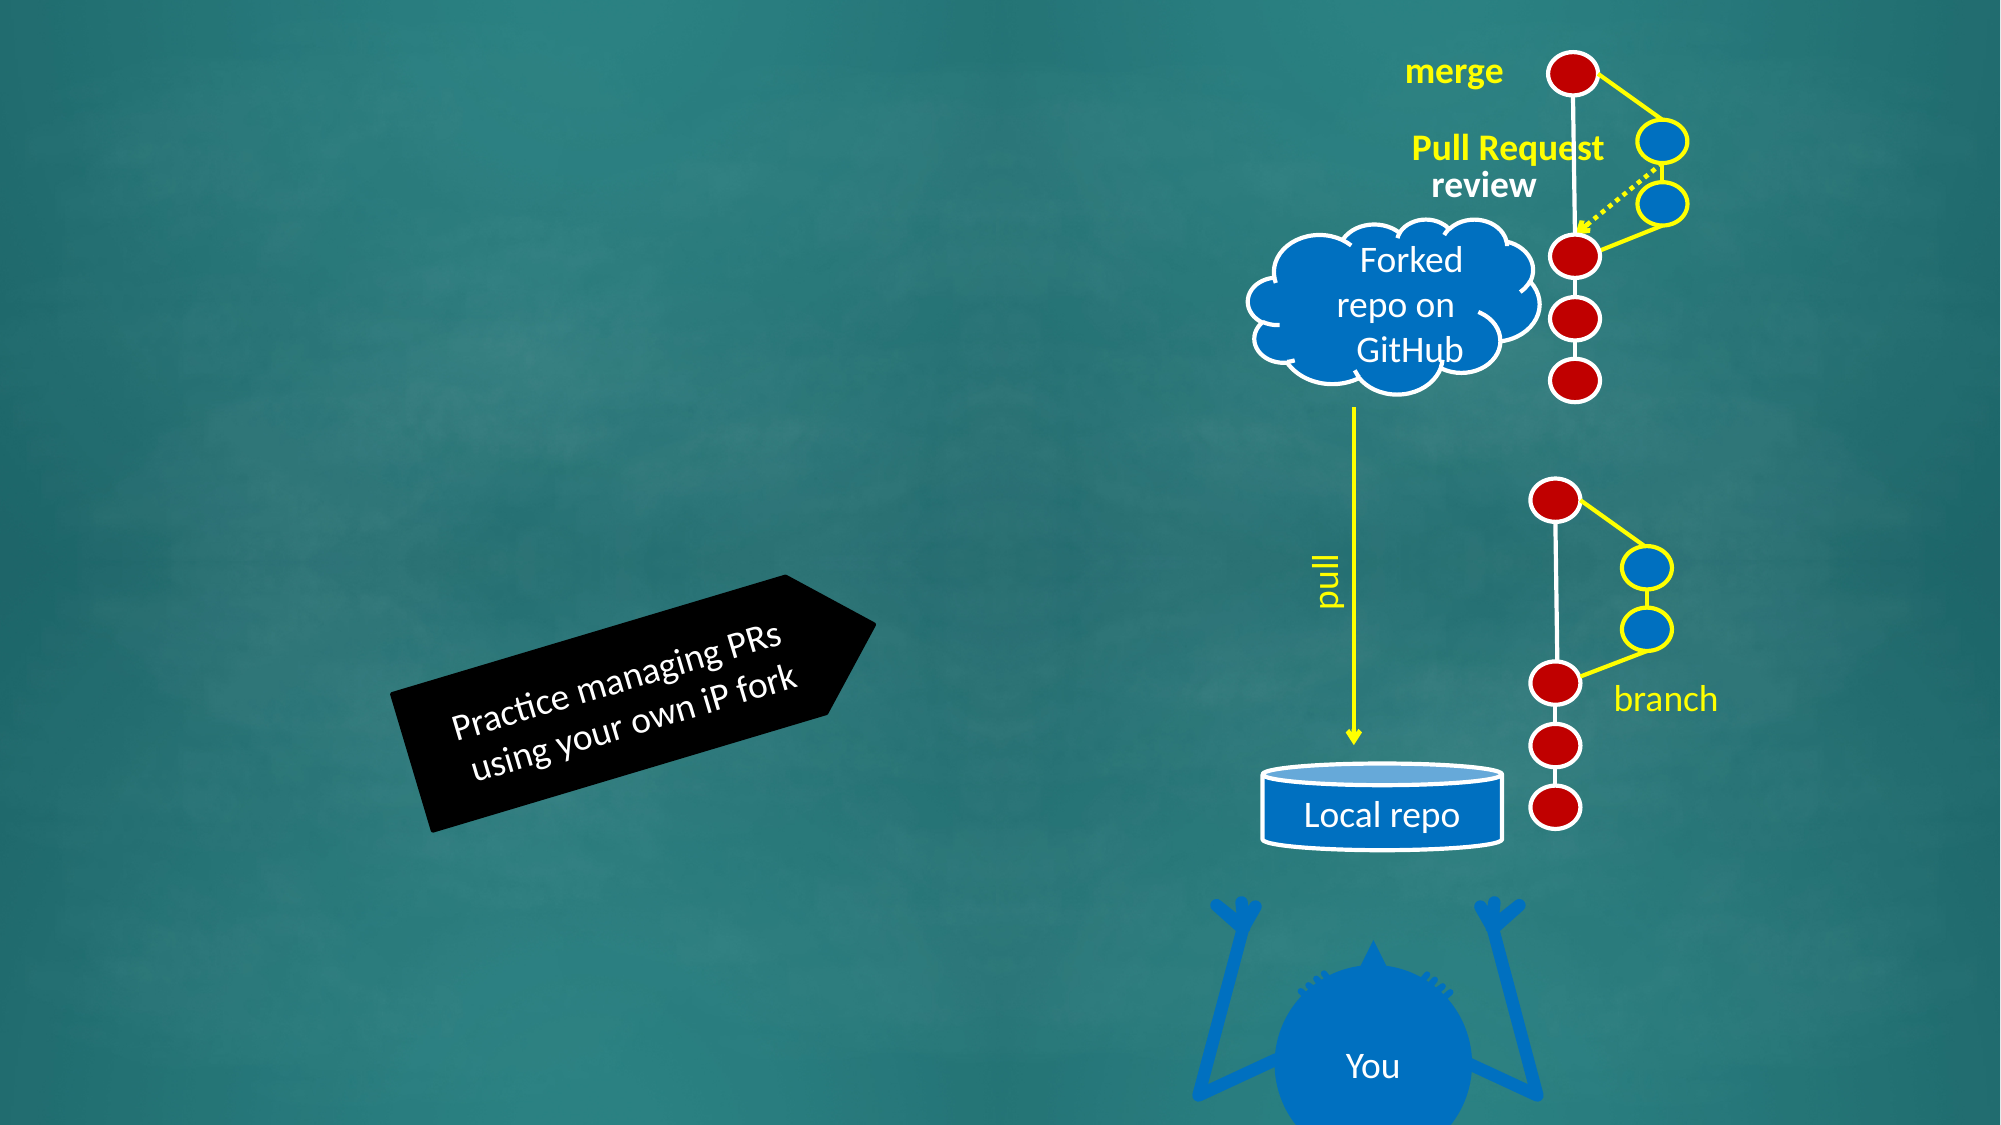

merge

Pull Request

review

Forked repo on
GitHub

pull

Practice managing PRs
using your own iP fork

branch

Local repo

You